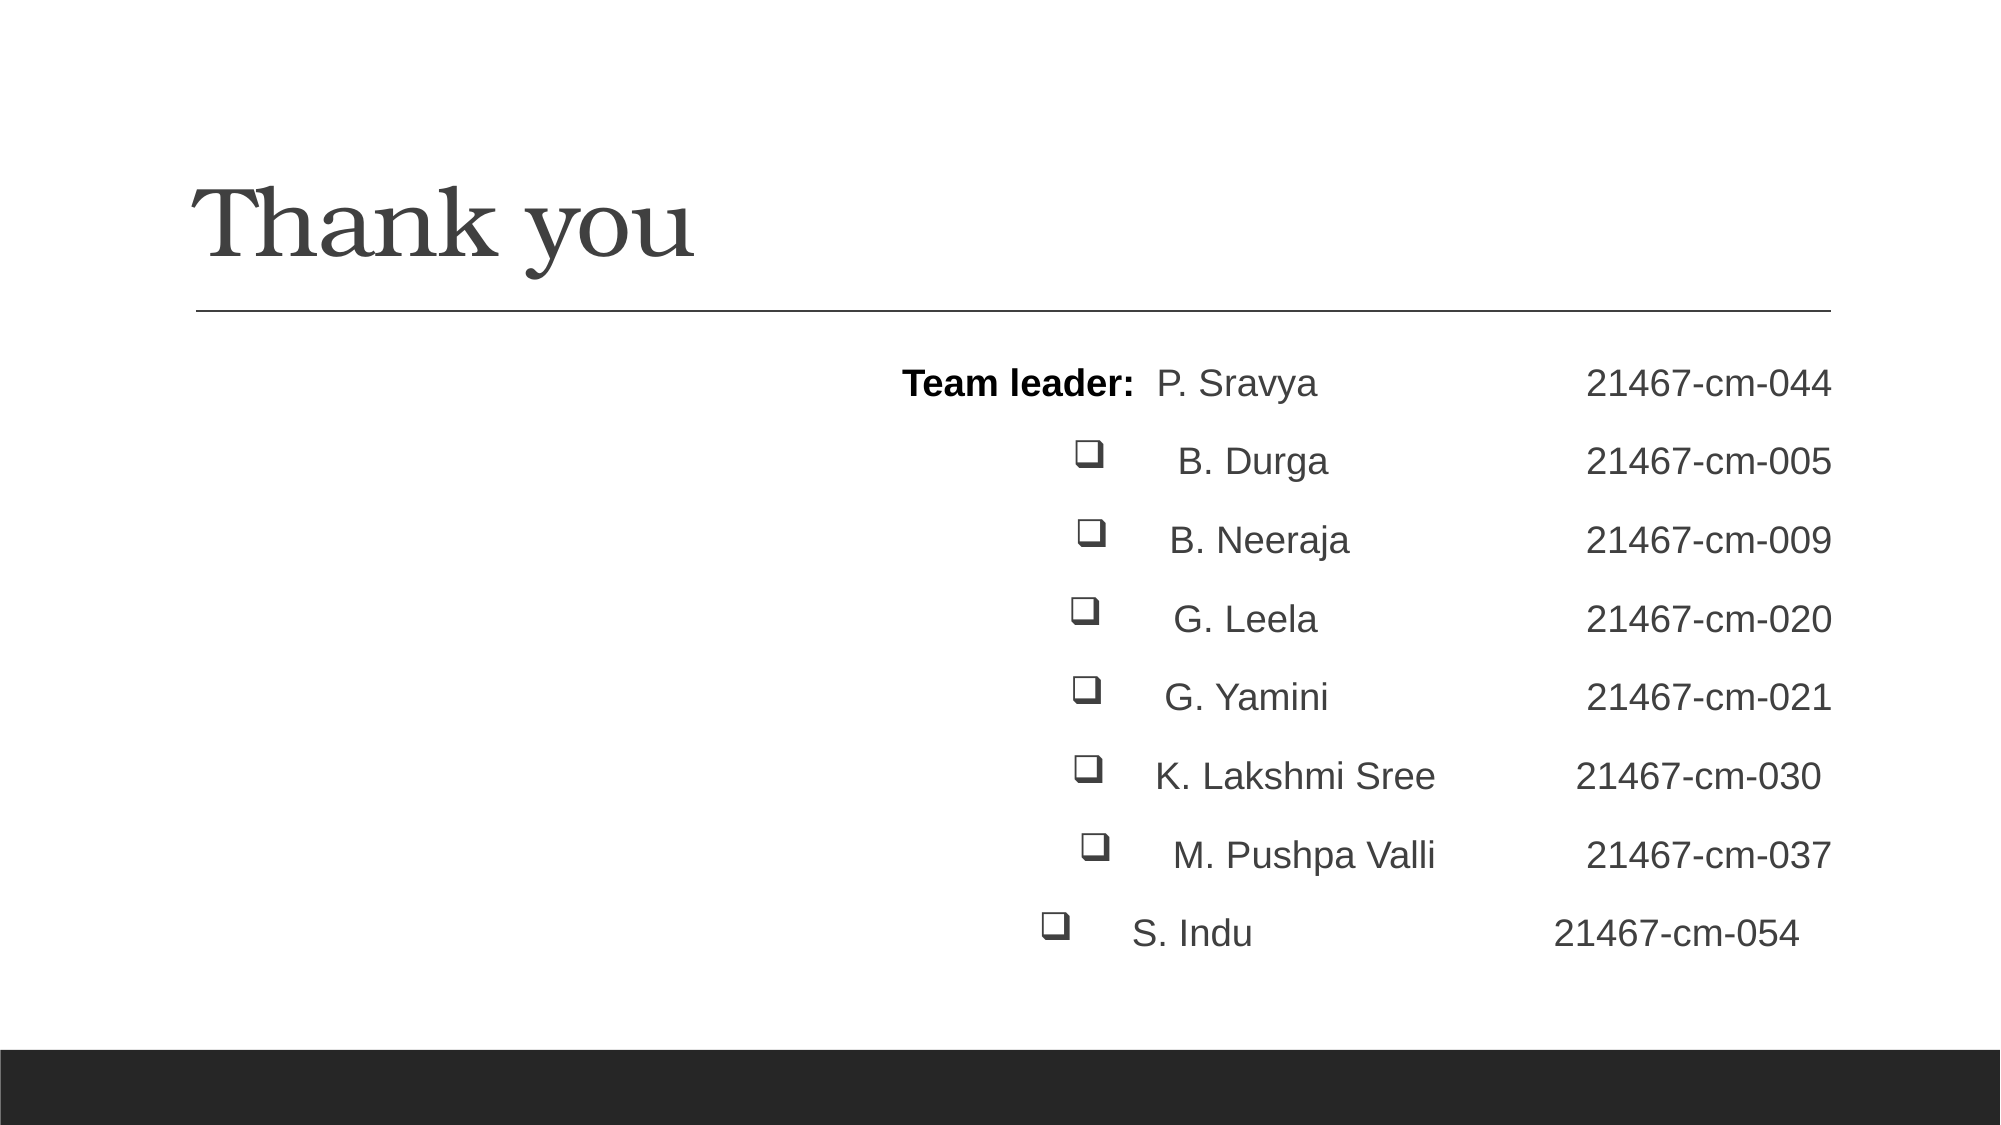

# Thank you
Team leader:  P. Sravya                         21467-cm-044
    B. Durga                        21467-cm-005
   B. Neeraja                      21467-cm-009
    G. Leela                         21467-cm-020
   G. Yamini                        21467-cm-021
  K. Lakshmi Sree             21467-cm-030
   M. Pushpa Valli              21467-cm-037
   S. Indu                            21467-cm-054